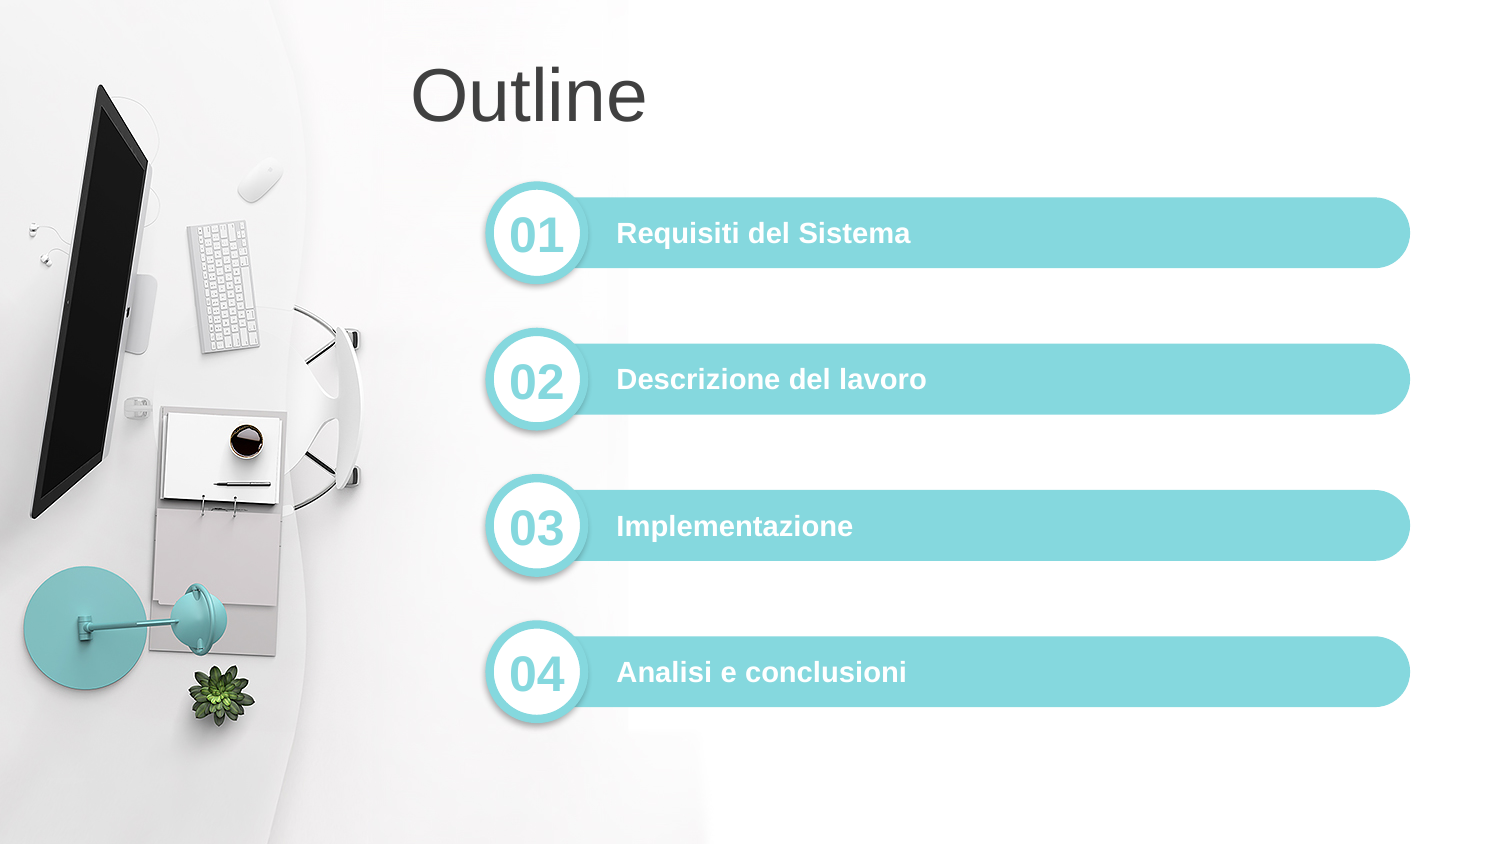

Outline

01
Requisiti del Sistema

02
Descrizione del lavoro

03
Implementazione

04
Analisi e conclusioni